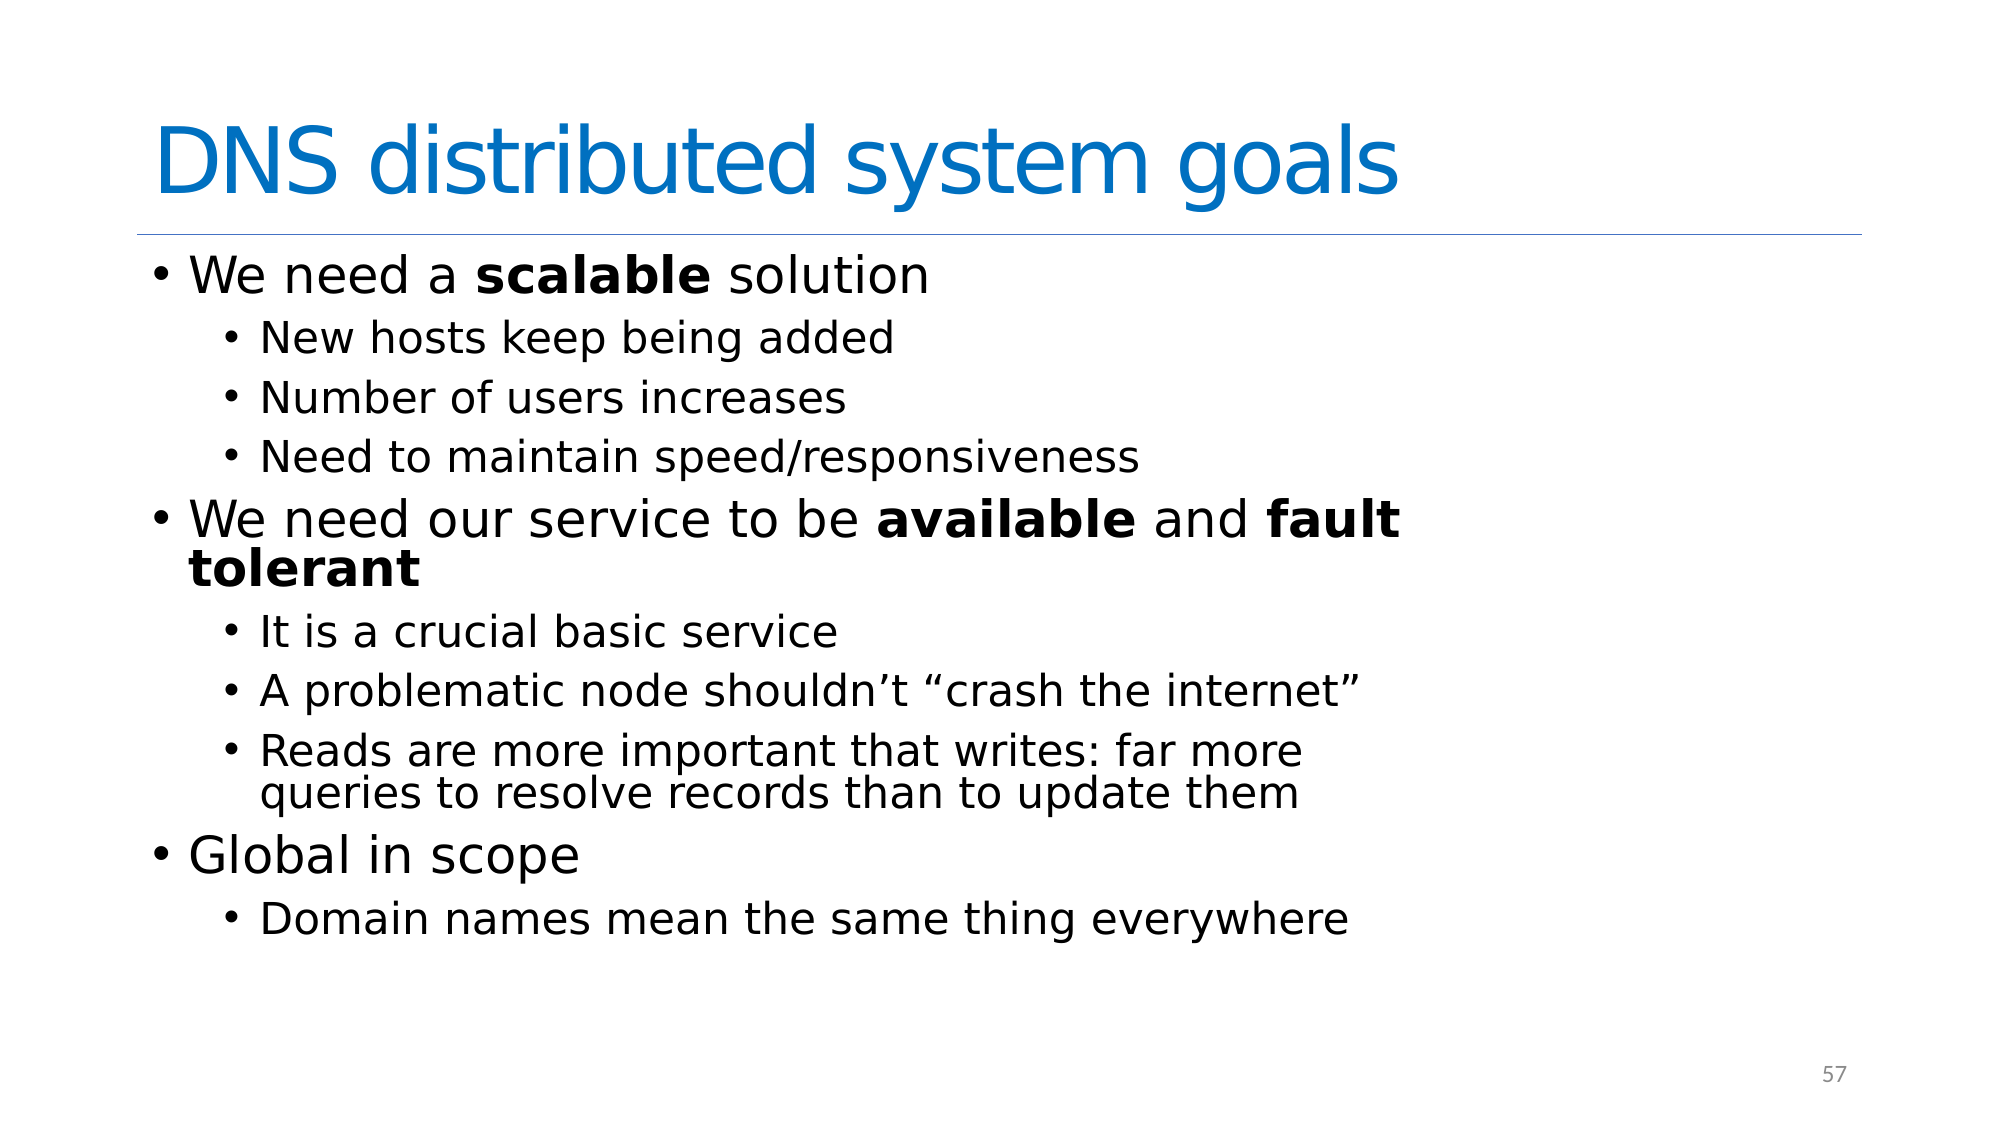

# DNS distributed system goals
We need a scalable solution
New hosts keep being added
Number of users increases
Need to maintain speed/responsiveness
We need our service to be available and fault tolerant
It is a crucial basic service
A problematic node shouldn’t “crash the internet”
Reads are more important that writes: far more queries to resolve records than to update them
Global in scope
Domain names mean the same thing everywhere
57